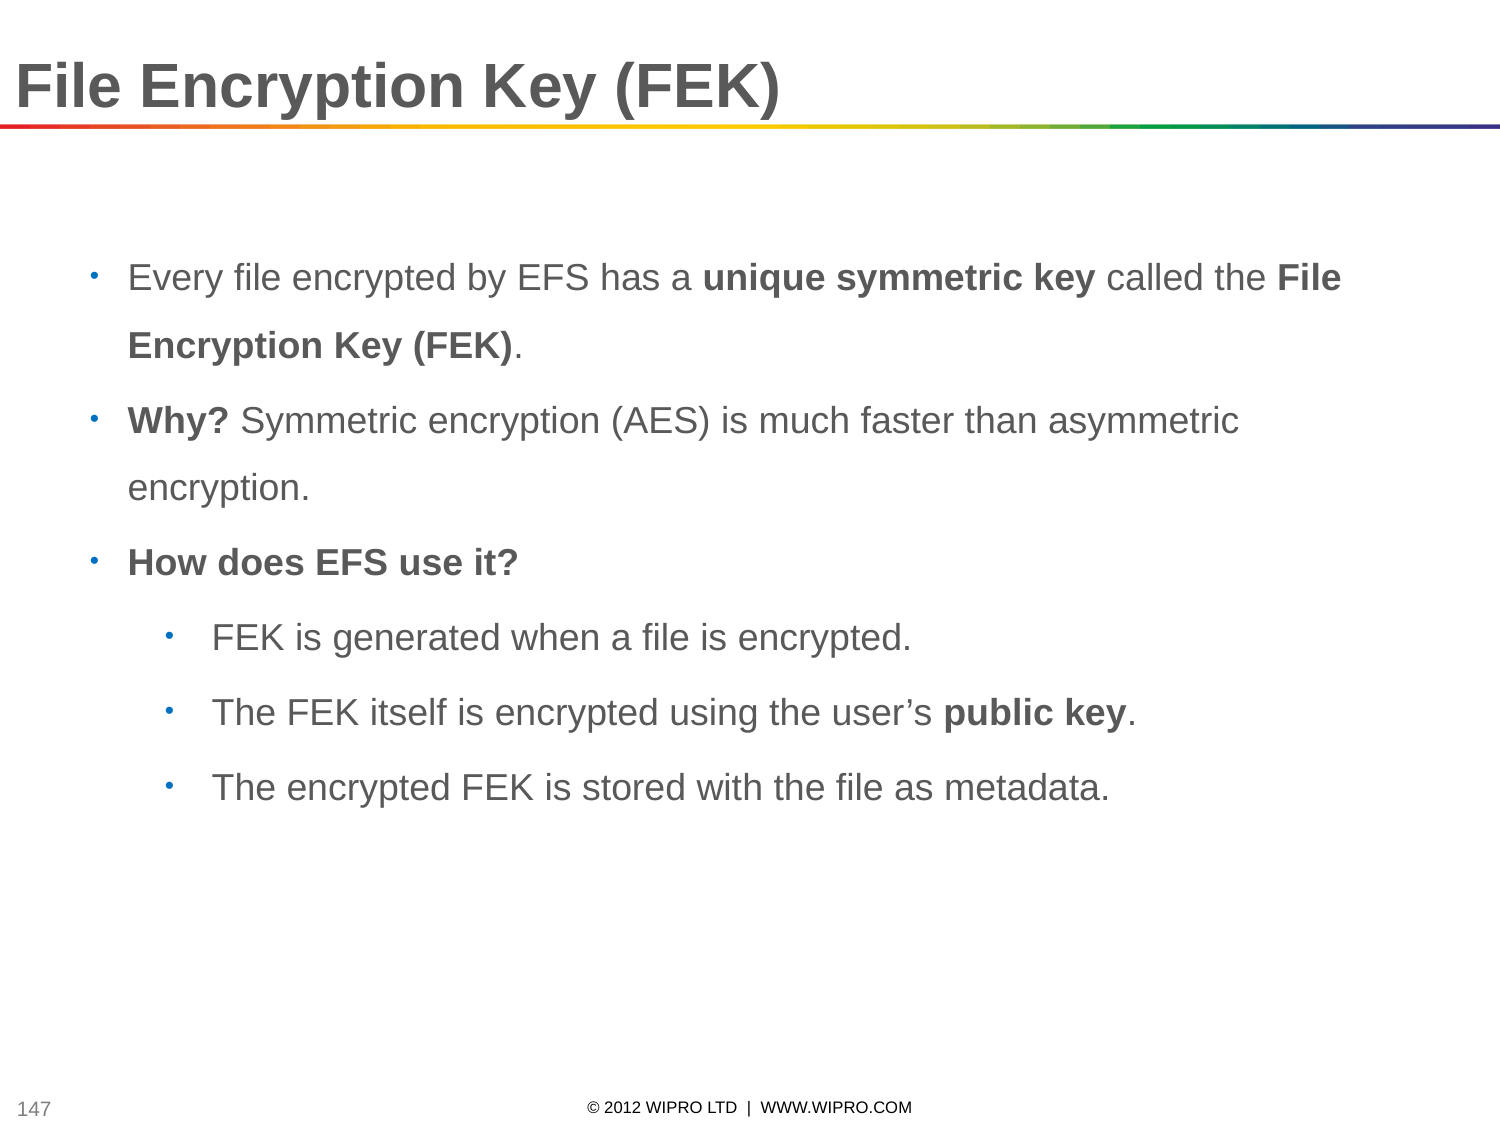

File Encryption Key (FEK)
Every file encrypted by EFS has a unique symmetric key called the File Encryption Key (FEK).
Why? Symmetric encryption (AES) is much faster than asymmetric encryption.
How does EFS use it?
FEK is generated when a file is encrypted.
The FEK itself is encrypted using the user’s public key.
The encrypted FEK is stored with the file as metadata.